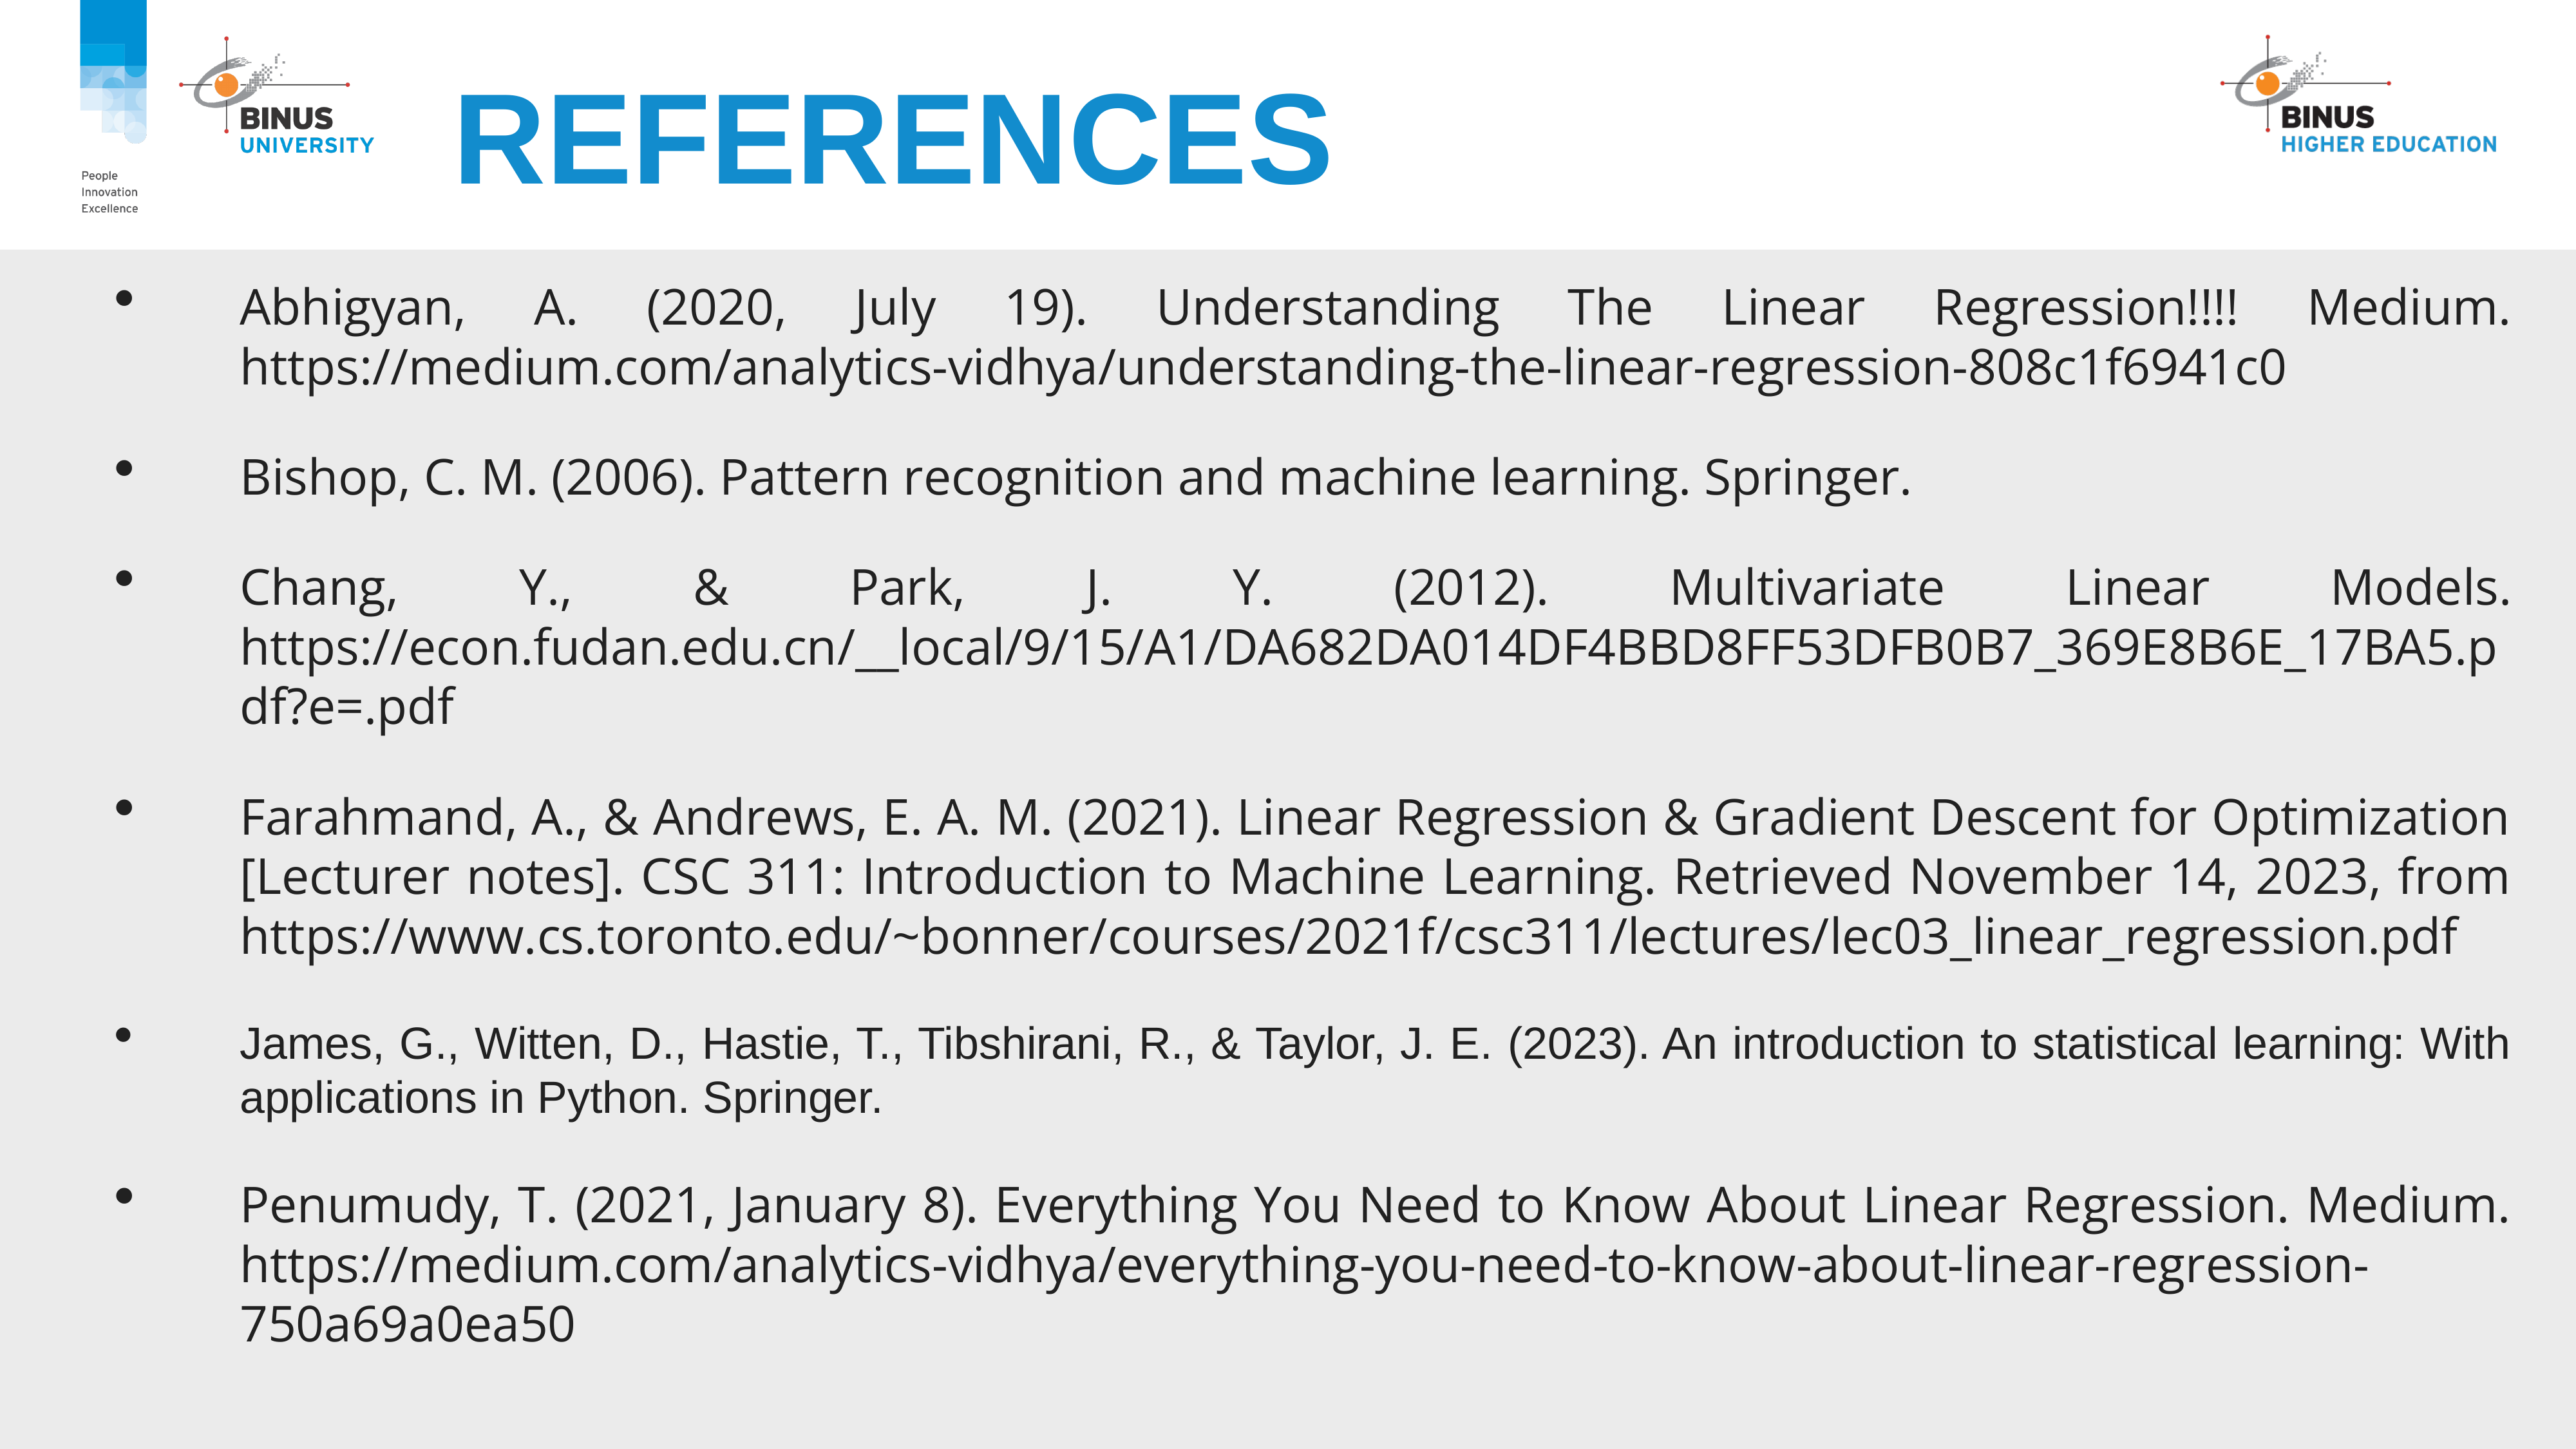

# References
Abhigyan, A. (2020, July 19). Understanding The Linear Regression!!!! Medium. https://medium.com/analytics-vidhya/understanding-the-linear-regression-808c1f6941c0
Bishop, C. M. (2006). Pattern recognition and machine learning. Springer.
Chang, Y., & Park, J. Y. (2012). Multivariate Linear Models. https://econ.fudan.edu.cn/__local/9/15/A1/DA682DA014DF4BBD8FF53DFB0B7_369E8B6E_17BA5.pdf?e=.pdf
Farahmand, A., & Andrews, E. A. M. (2021). Linear Regression & Gradient Descent for Optimization [Lecturer notes]. CSC 311: Introduction to Machine Learning. Retrieved November 14, 2023, from https://www.cs.toronto.edu/~bonner/courses/2021f/csc311/lectures/lec03_linear_regression.pdf
James, G., Witten, D., Hastie, T., Tibshirani, R., & Taylor, J. E. (2023). An introduction to statistical learning: With applications in Python. Springer.
Penumudy, T. (2021, January 8). Everything You Need to Know About Linear Regression. Medium. https://medium.com/analytics-vidhya/everything-you-need-to-know-about-linear-regression-750a69a0ea50